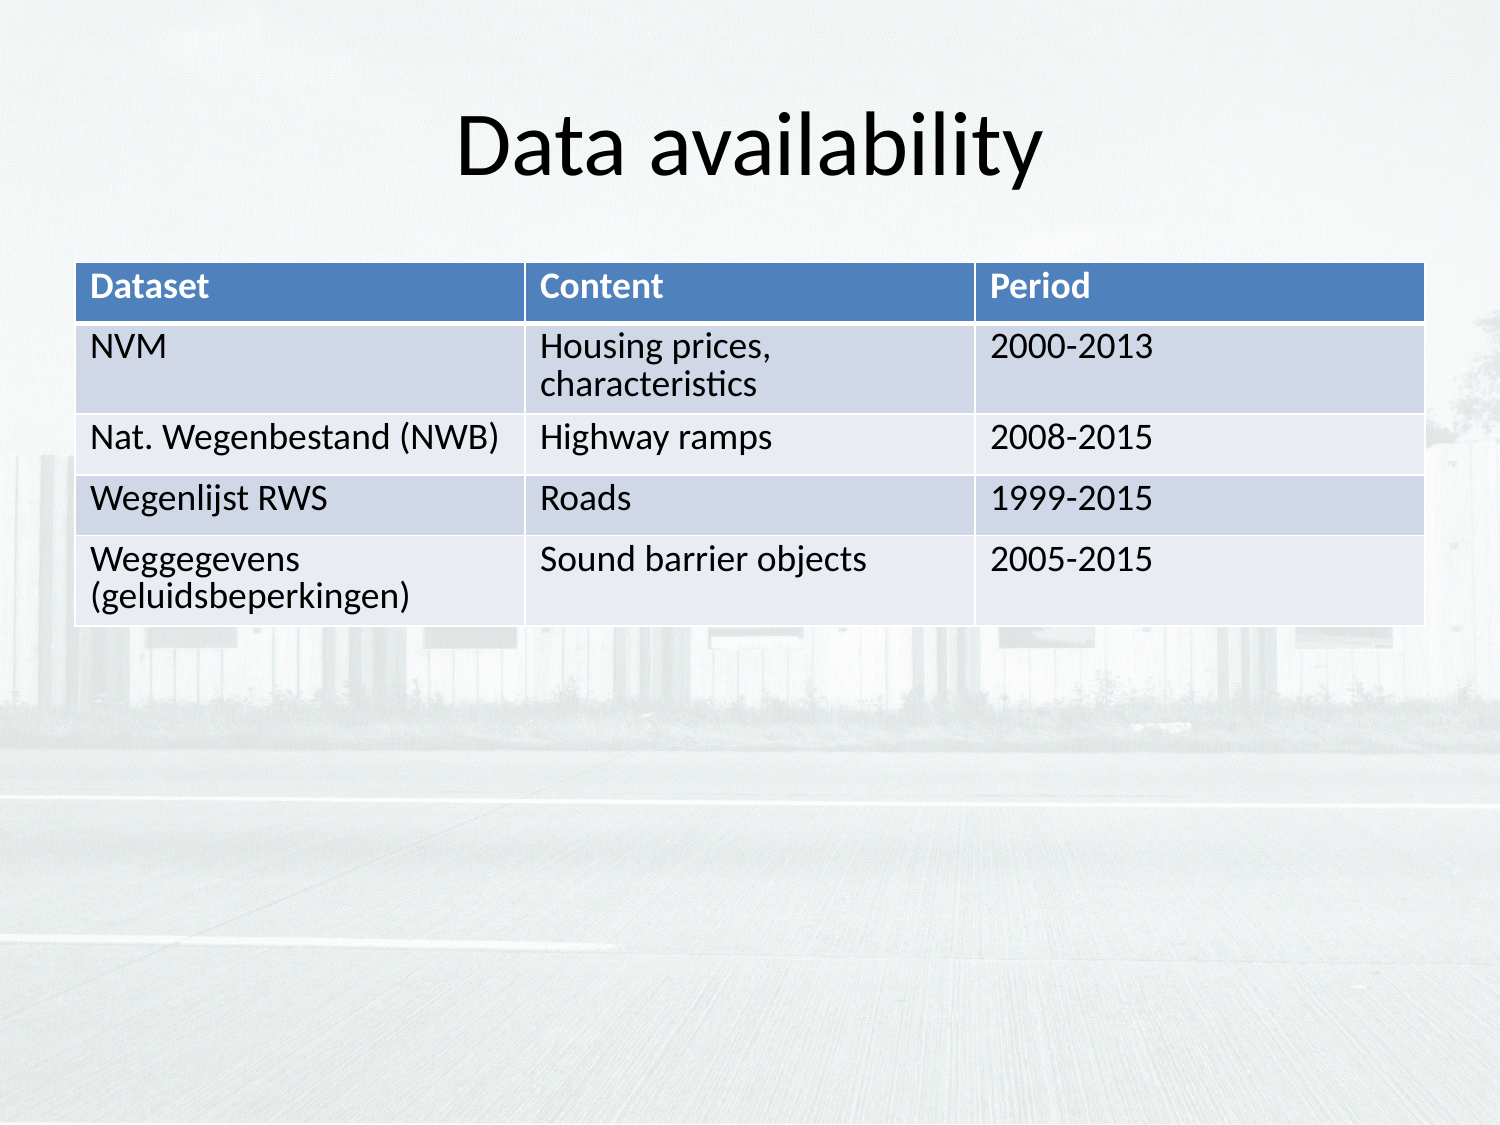

# Data availability
| Dataset | Content | Period |
| --- | --- | --- |
| NVM | Housing prices, characteristics | 2000-2013 |
| Nat. Wegenbestand (NWB) | Highway ramps | 2008-2015 |
| Wegenlijst RWS | Roads | 1999-2015 |
| Weggegevens (geluidsbeperkingen) | Sound barrier objects | 2005-2015 |